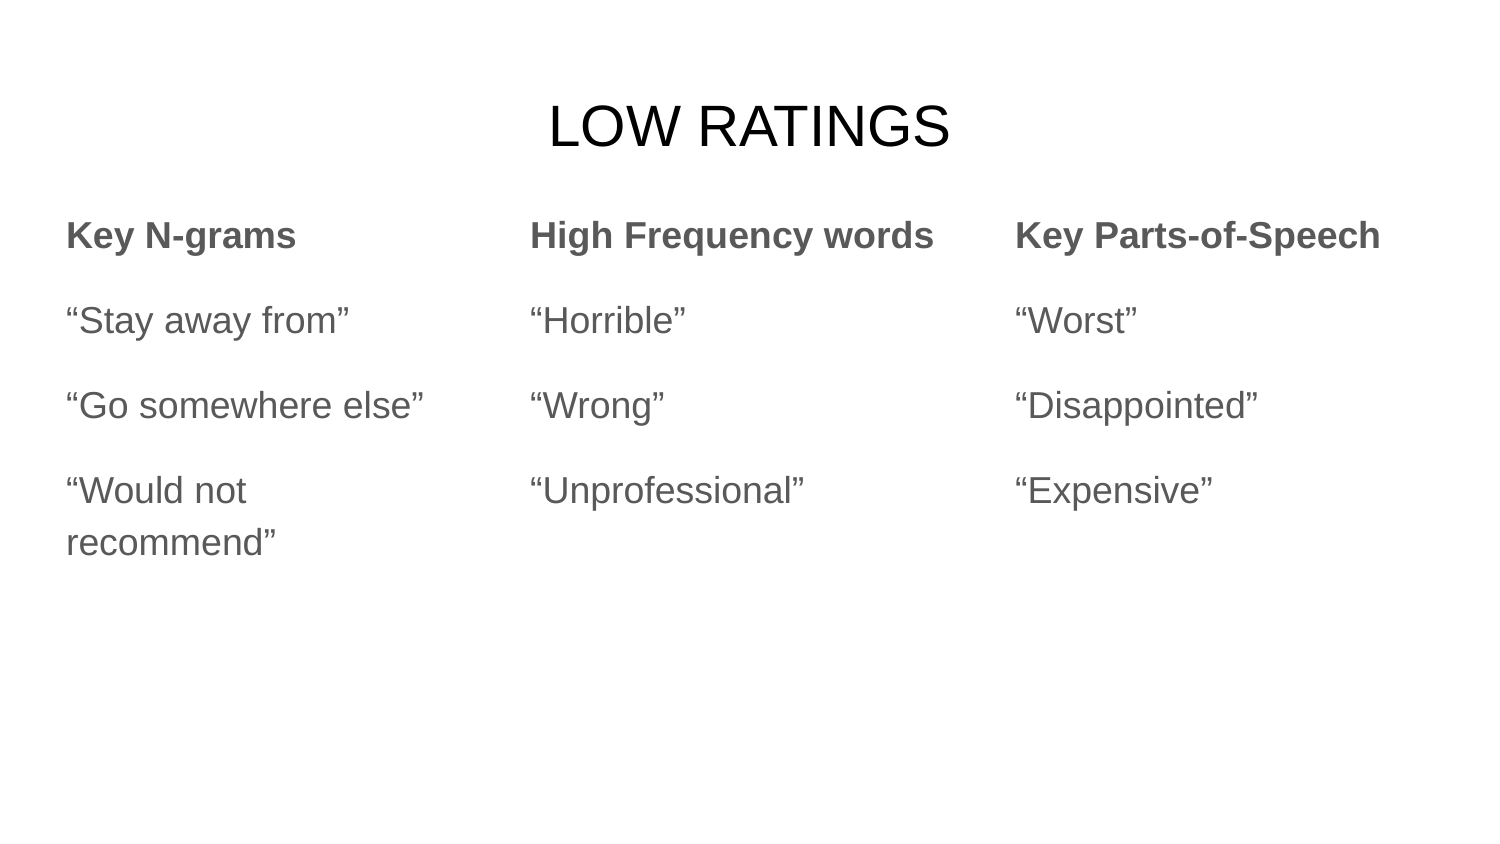

# LOW RATINGS
Key N-grams
“Stay away from”
“Go somewhere else”
“Would not recommend”

High Frequency words
“Horrible”
“Wrong”
“Unprofessional”

Key Parts-of-Speech
“Worst”
“Disappointed”
“Expensive”